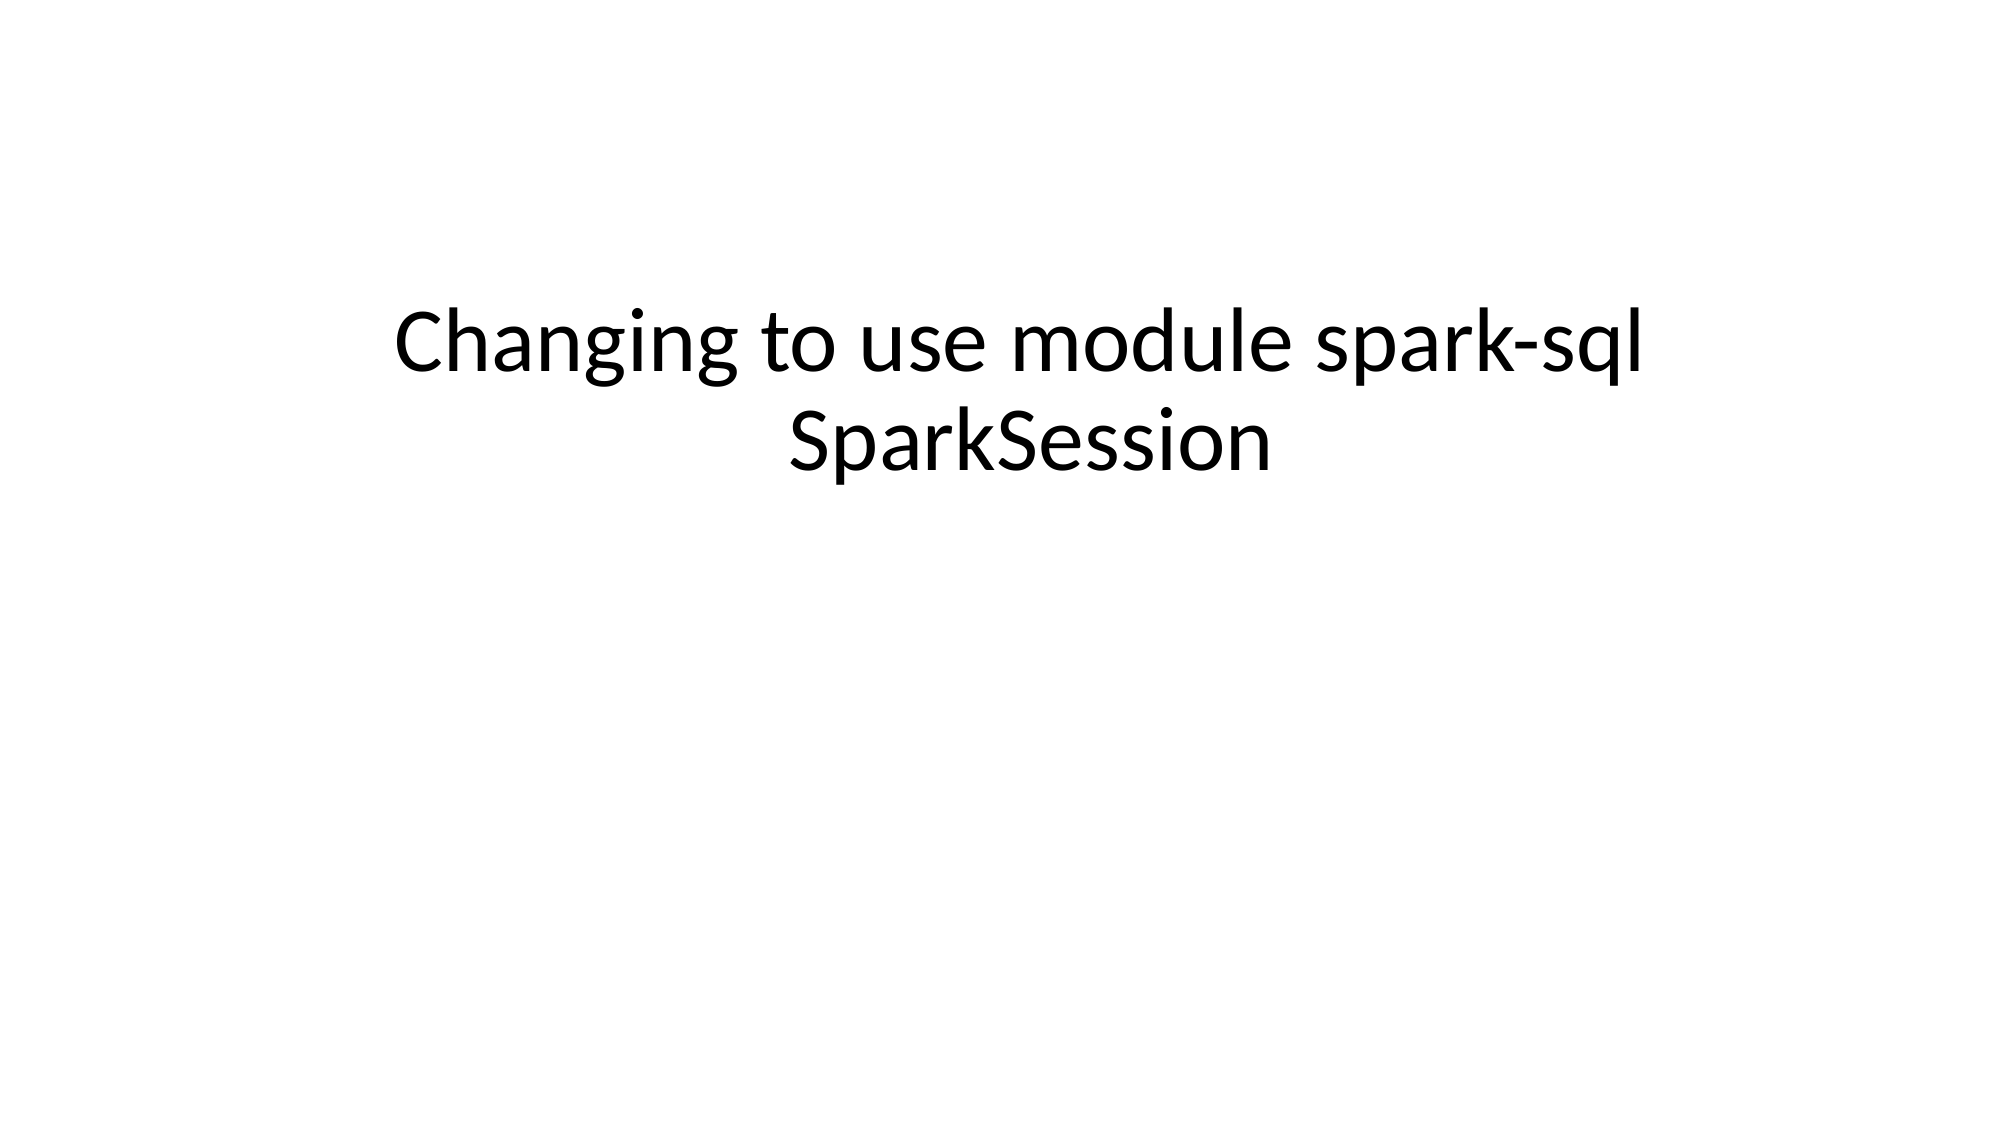

# Changing to use module spark-sql  SparkSession